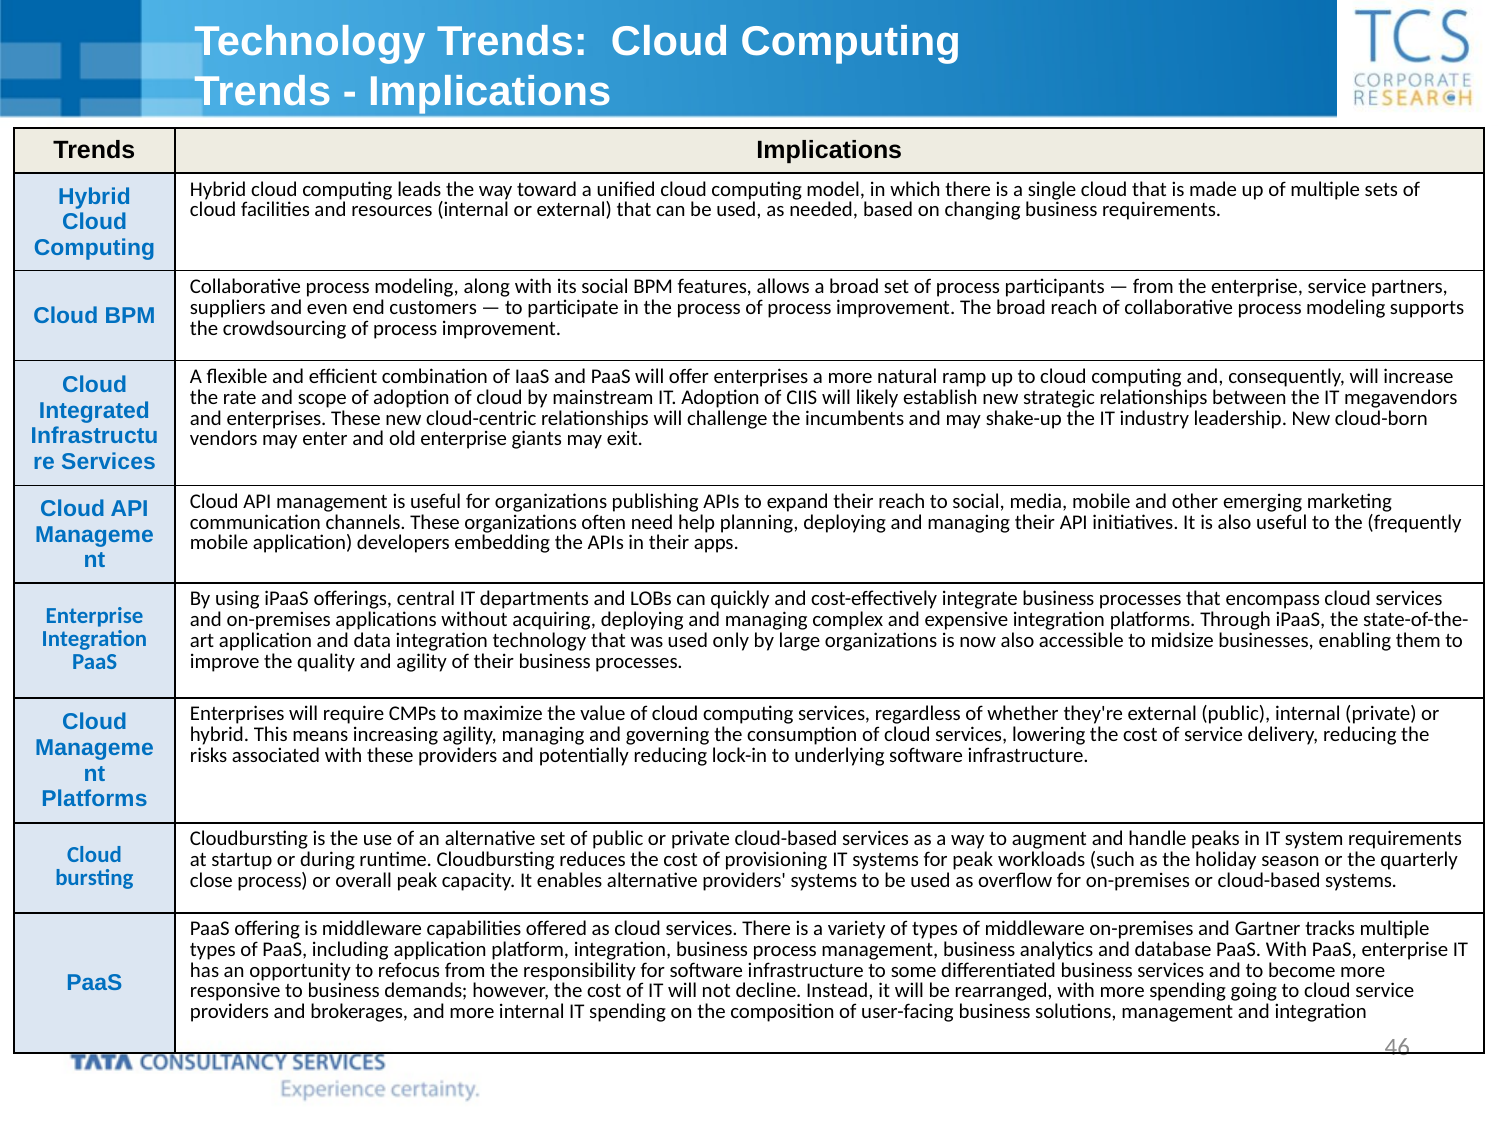

Technology Trends:  Cloud Computing
Trends - Implications
| Trends | Implications |
| --- | --- |
| Hybrid Cloud Computing | Hybrid cloud computing leads the way toward a unified cloud computing model, in which there is a single cloud that is made up of multiple sets of cloud facilities and resources (internal or external) that can be used, as needed, based on changing business requirements. |
| Cloud BPM | Collaborative process modeling, along with its social BPM features, allows a broad set of process participants — from the enterprise, service partners, suppliers and even end customers — to participate in the process of process improvement. The broad reach of collaborative process modeling supports the crowdsourcing of process improvement. |
| Cloud Integrated Infrastructure Services | A flexible and efficient combination of IaaS and PaaS will offer enterprises a more natural ramp up to cloud computing and, consequently, will increase the rate and scope of adoption of cloud by mainstream IT. Adoption of CIIS will likely establish new strategic relationships between the IT megavendors and enterprises. These new cloud-centric relationships will challenge the incumbents and may shake-up the IT industry leadership. New cloud-born vendors may enter and old enterprise giants may exit. |
| Cloud API Management | Cloud API management is useful for organizations publishing APIs to expand their reach to social, media, mobile and other emerging marketing communication channels. These organizations often need help planning, deploying and managing their API initiatives. It is also useful to the (frequently mobile application) developers embedding the APIs in their apps. |
| Enterprise Integration PaaS | By using iPaaS offerings, central IT departments and LOBs can quickly and cost-effectively integrate business processes that encompass cloud services and on-premises applications without acquiring, deploying and managing complex and expensive integration platforms. Through iPaaS, the state-of-the-art application and data integration technology that was used only by large organizations is now also accessible to midsize businesses, enabling them to improve the quality and agility of their business processes. |
| Cloud Management Platforms | Enterprises will require CMPs to maximize the value of cloud computing services, regardless of whether they're external (public), internal (private) or hybrid. This means increasing agility, managing and governing the consumption of cloud services, lowering the cost of service delivery, reducing the risks associated with these providers and potentially reducing lock-in to underlying software infrastructure. |
| Cloud bursting | Cloudbursting is the use of an alternative set of public or private cloud-based services as a way to augment and handle peaks in IT system requirements at startup or during runtime. Cloudbursting reduces the cost of provisioning IT systems for peak workloads (such as the holiday season or the quarterly close process) or overall peak capacity. It enables alternative providers' systems to be used as overflow for on-premises or cloud-based systems. |
| PaaS | PaaS offering is middleware capabilities offered as cloud services. There is a variety of types of middleware on-premises and Gartner tracks multiple types of PaaS, including application platform, integration, business process management, business analytics and database PaaS. With PaaS, enterprise IT has an opportunity to refocus from the responsibility for software infrastructure to some differentiated business services and to become more responsive to business demands; however, the cost of IT will not decline. Instead, it will be rearranged, with more spending going to cloud service providers and brokerages, and more internal IT spending on the composition of user-facing business solutions, management and integration |
46